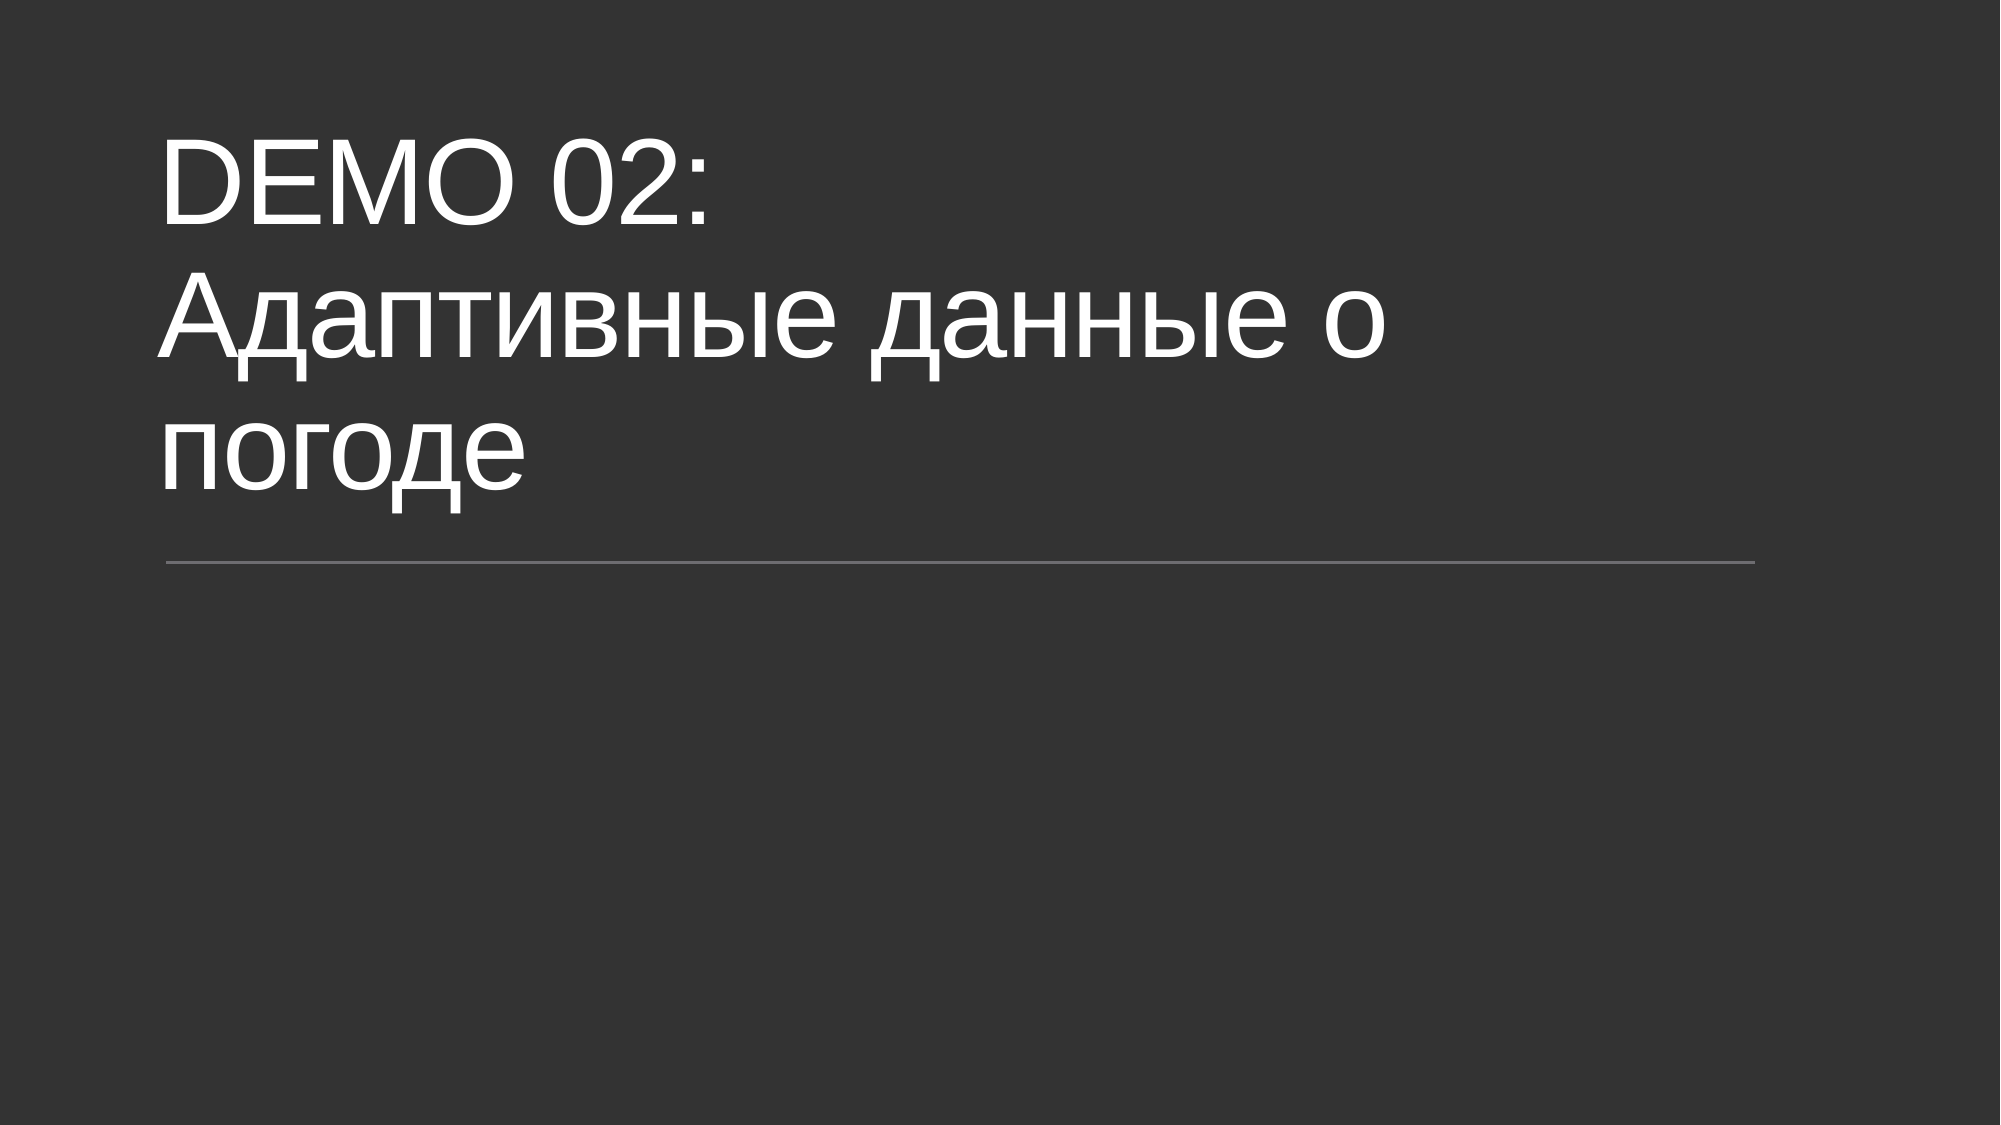

# DEMO 02: Адаптивные данные о погоде